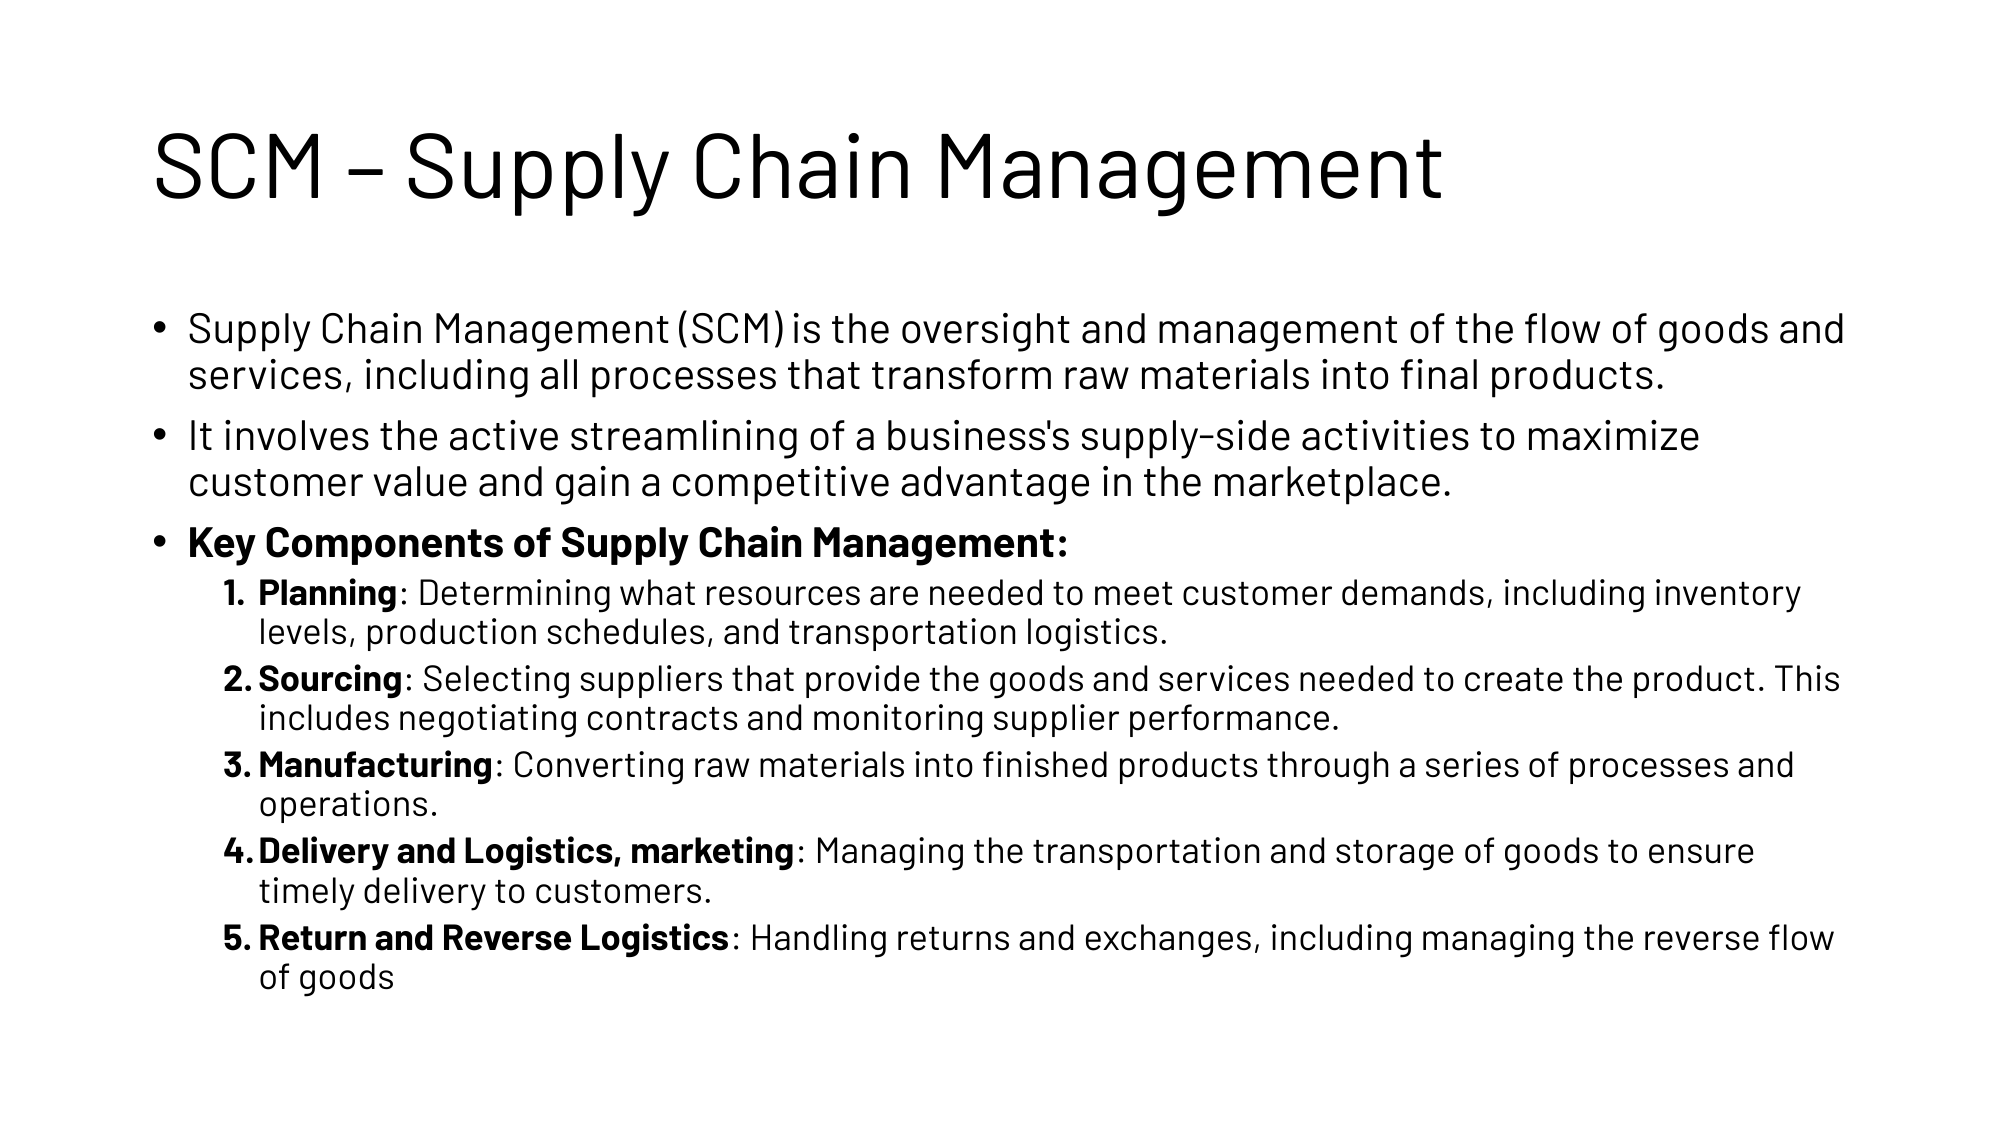

# SCM – Supply Chain Management
Supply Chain Management (SCM) is the oversight and management of the flow of goods and services, including all processes that transform raw materials into final products.
It involves the active streamlining of a business's supply-side activities to maximize customer value and gain a competitive advantage in the marketplace.
Key Components of Supply Chain Management:
Planning: Determining what resources are needed to meet customer demands, including inventory levels, production schedules, and transportation logistics.
Sourcing: Selecting suppliers that provide the goods and services needed to create the product. This includes negotiating contracts and monitoring supplier performance.
Manufacturing: Converting raw materials into finished products through a series of processes and operations.
Delivery and Logistics, marketing: Managing the transportation and storage of goods to ensure timely delivery to customers.
Return and Reverse Logistics: Handling returns and exchanges, including managing the reverse flow of goods